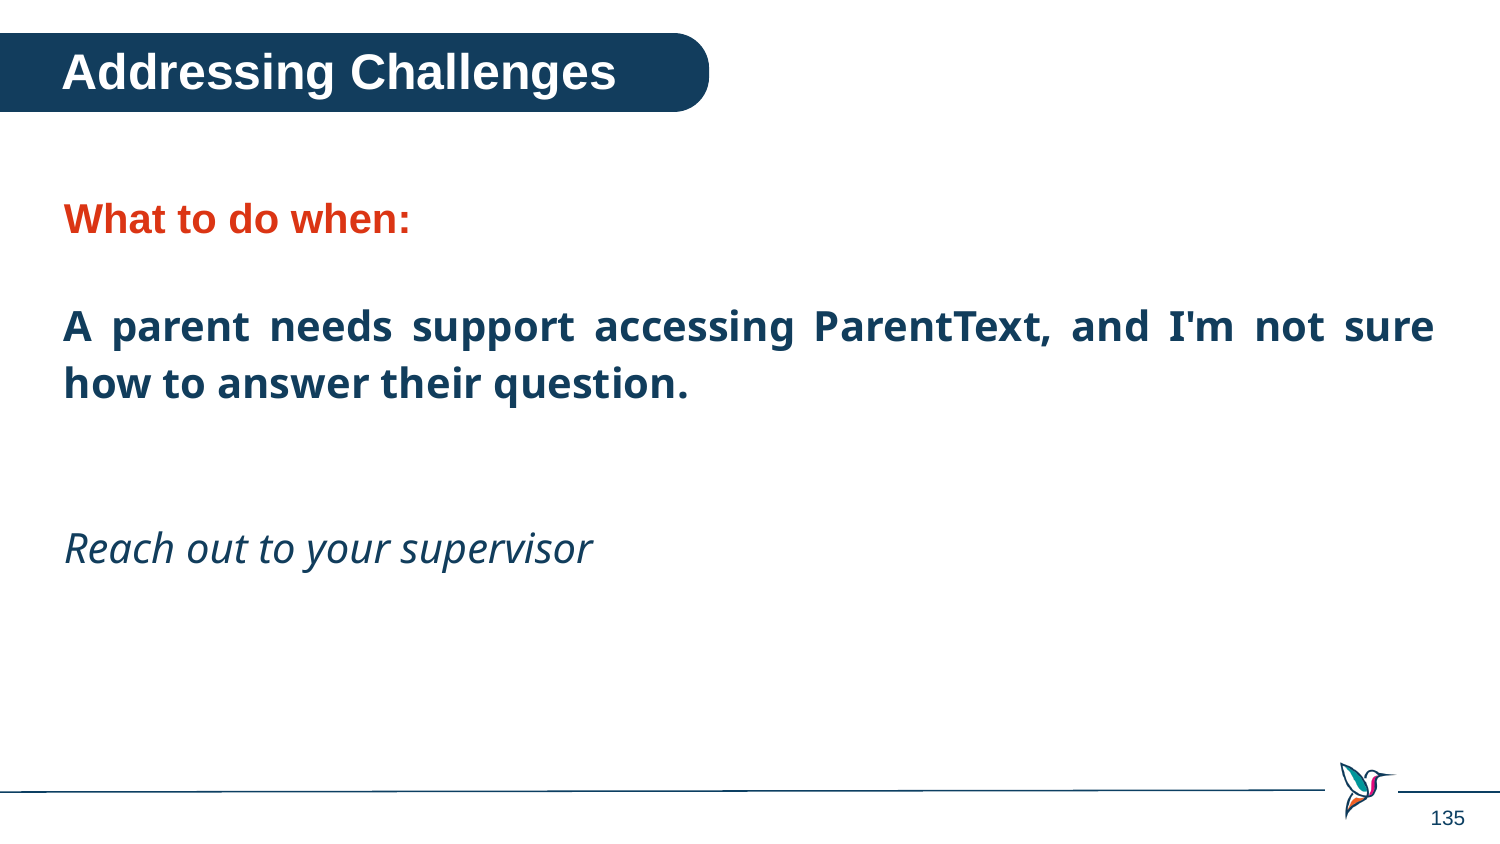

Addressing Challenges
What to do when:

A parent needs support accessing ParentText, and I'm not sure how to answer their question.

Reach out to your supervisor